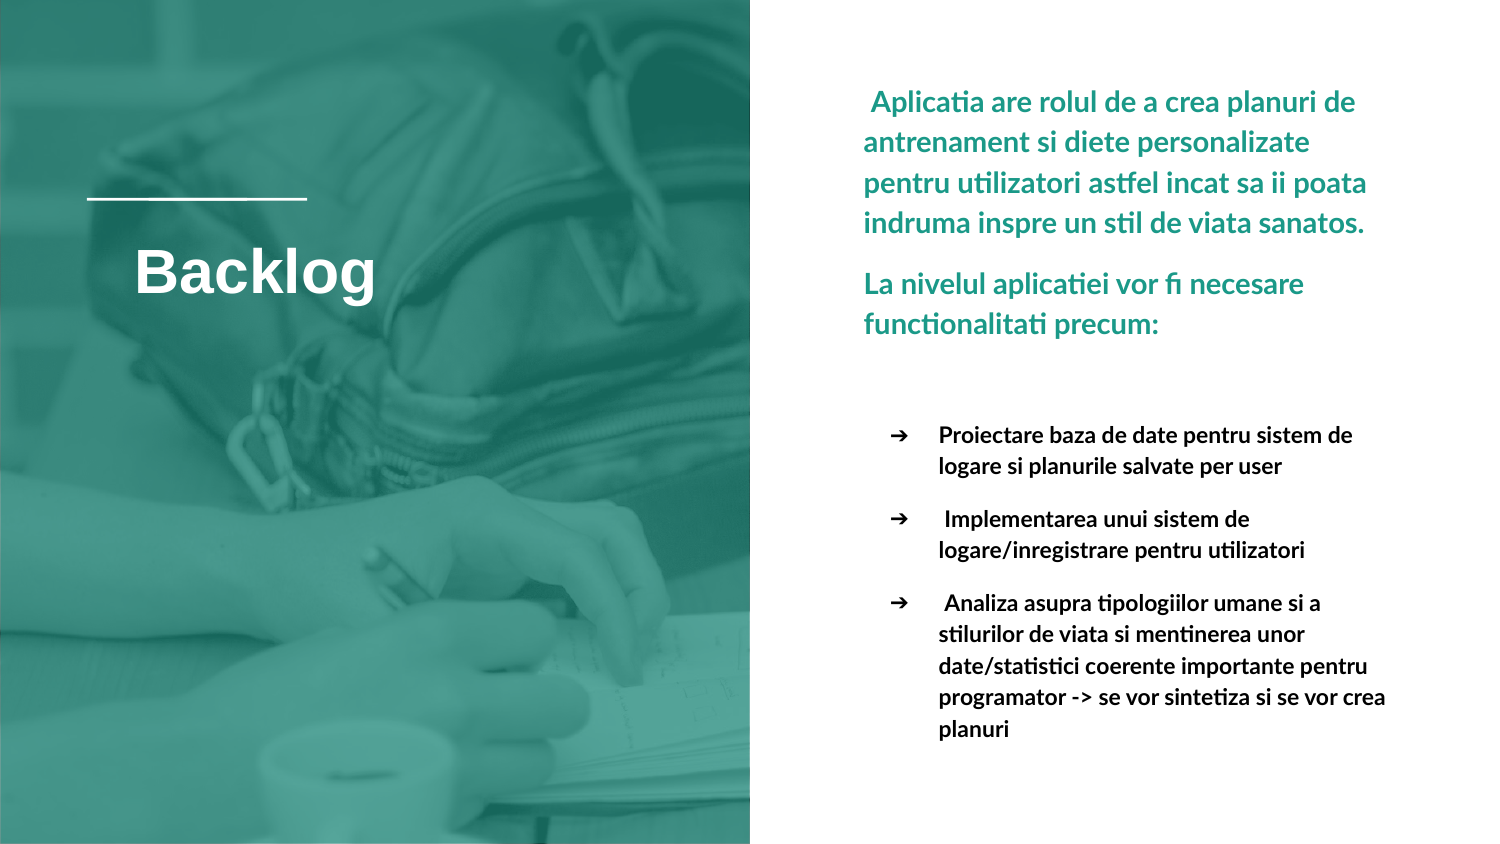

Aplicatia are rolul de a crea planuri de antrenament si diete personalizate pentru utilizatori astfel incat sa ii poata indruma inspre un stil de viata sanatos.
La nivelul aplicatiei vor fi necesare functionalitati precum:

Proiectare baza de date pentru sistem de logare si planurile salvate per user
 Implementarea unui sistem de logare/inregistrare pentru utilizatori
 Analiza asupra tipologiilor umane si a stilurilor de viata si mentinerea unor date/statistici coerente importante pentru programator -> se vor sintetiza si se vor crea planuri

# Backlog